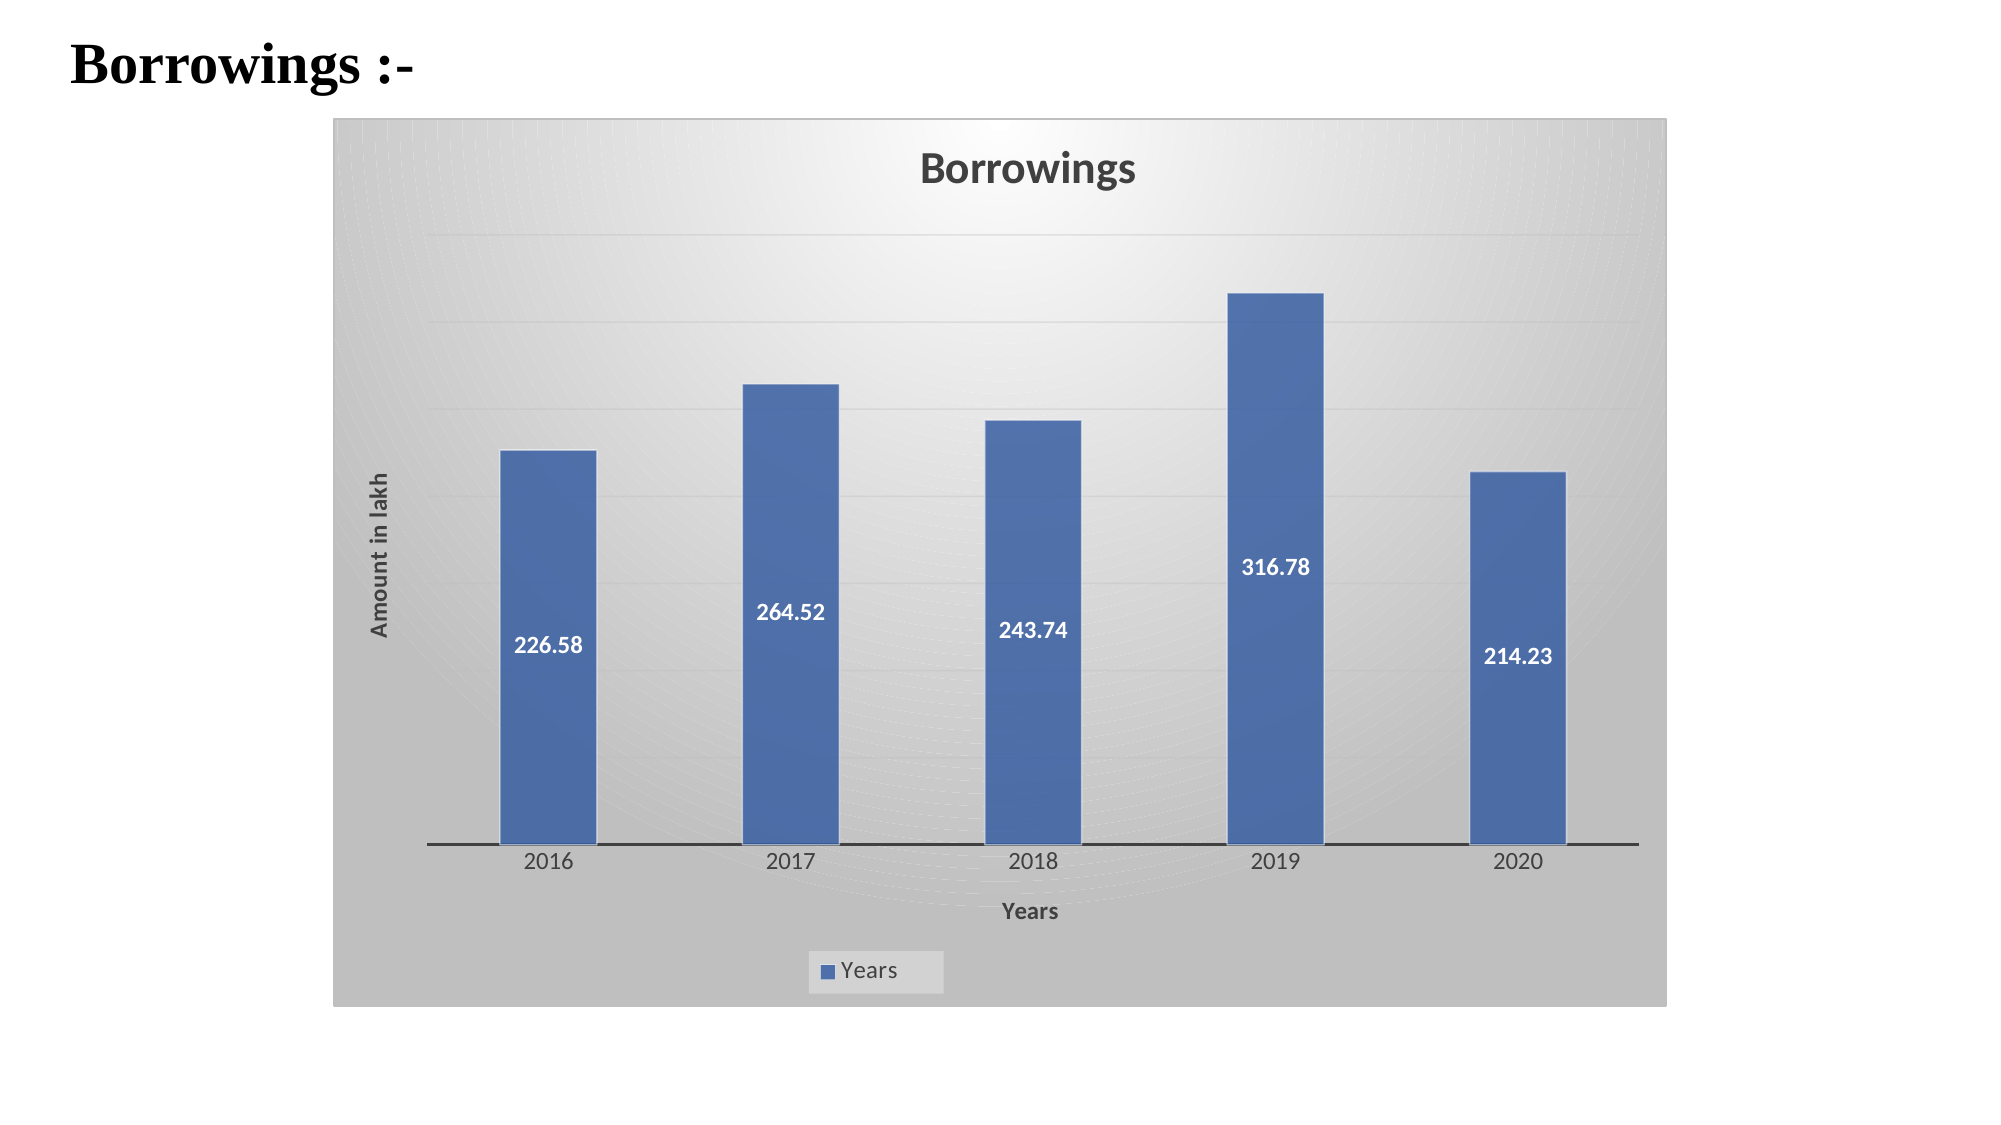

Borrowings :-

### Chart: Borrowings

| Category | Years | Column1 | Column2 |
|---|---|---|---|
| 2016 | 226.58 | None | None |
| 2017 | 264.52 | None | None |
| 2018 | 243.74 | None | None |
| 2019 | 316.78 | None | None |
| 2020 | 214.23 | None | None |